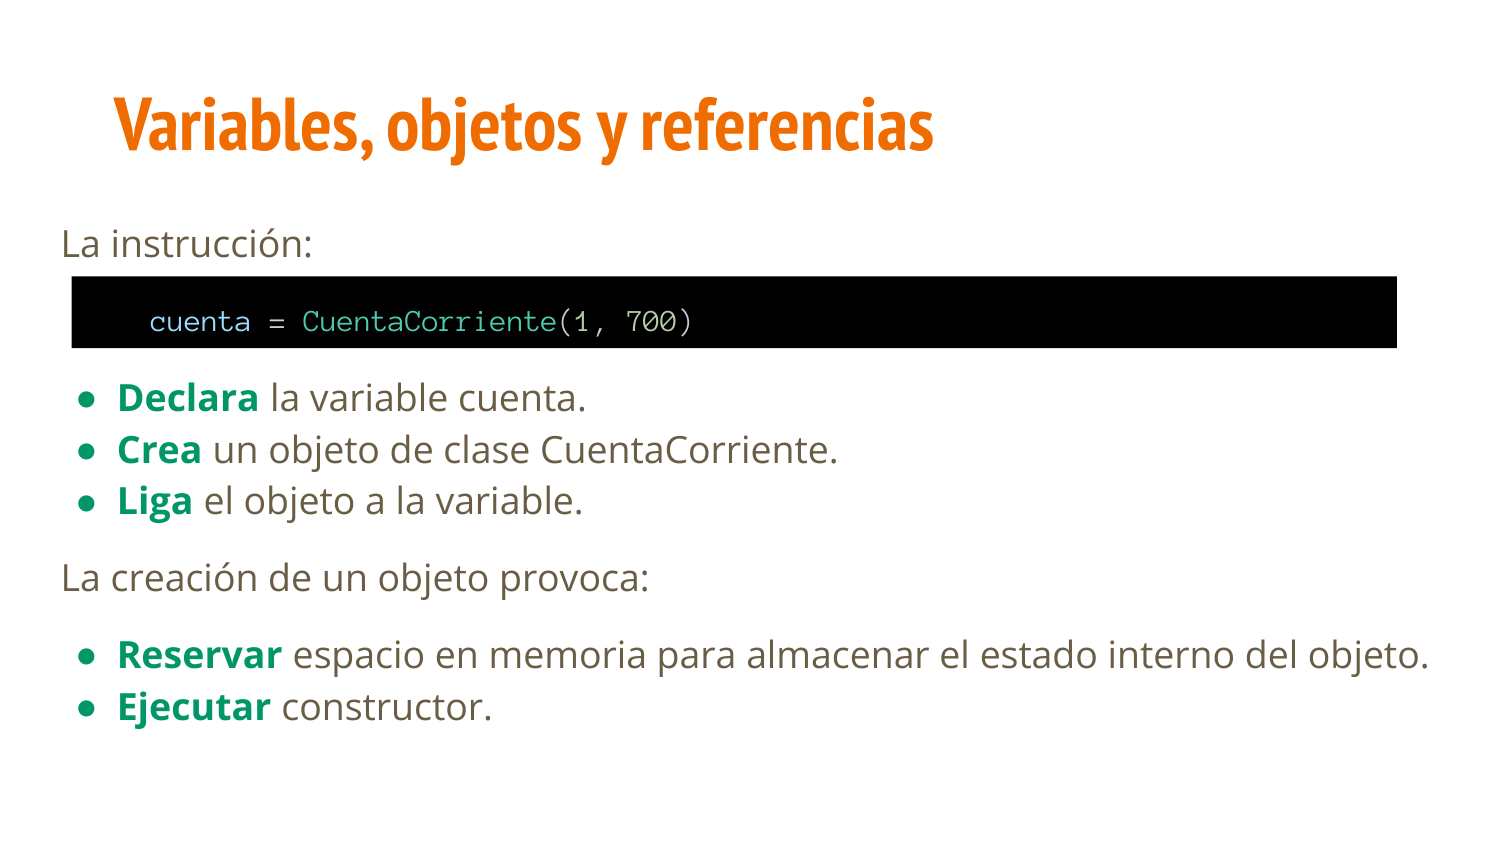

# Variables, objetos y referencias
La instrucción:

Declara la variable cuenta.
Crea un objeto de clase CuentaCorriente.
Liga el objeto a la variable.
La creación de un objeto provoca:
Reservar espacio en memoria para almacenar el estado interno del objeto.
Ejecutar constructor.
    cuenta = CuentaCorriente(1, 700)